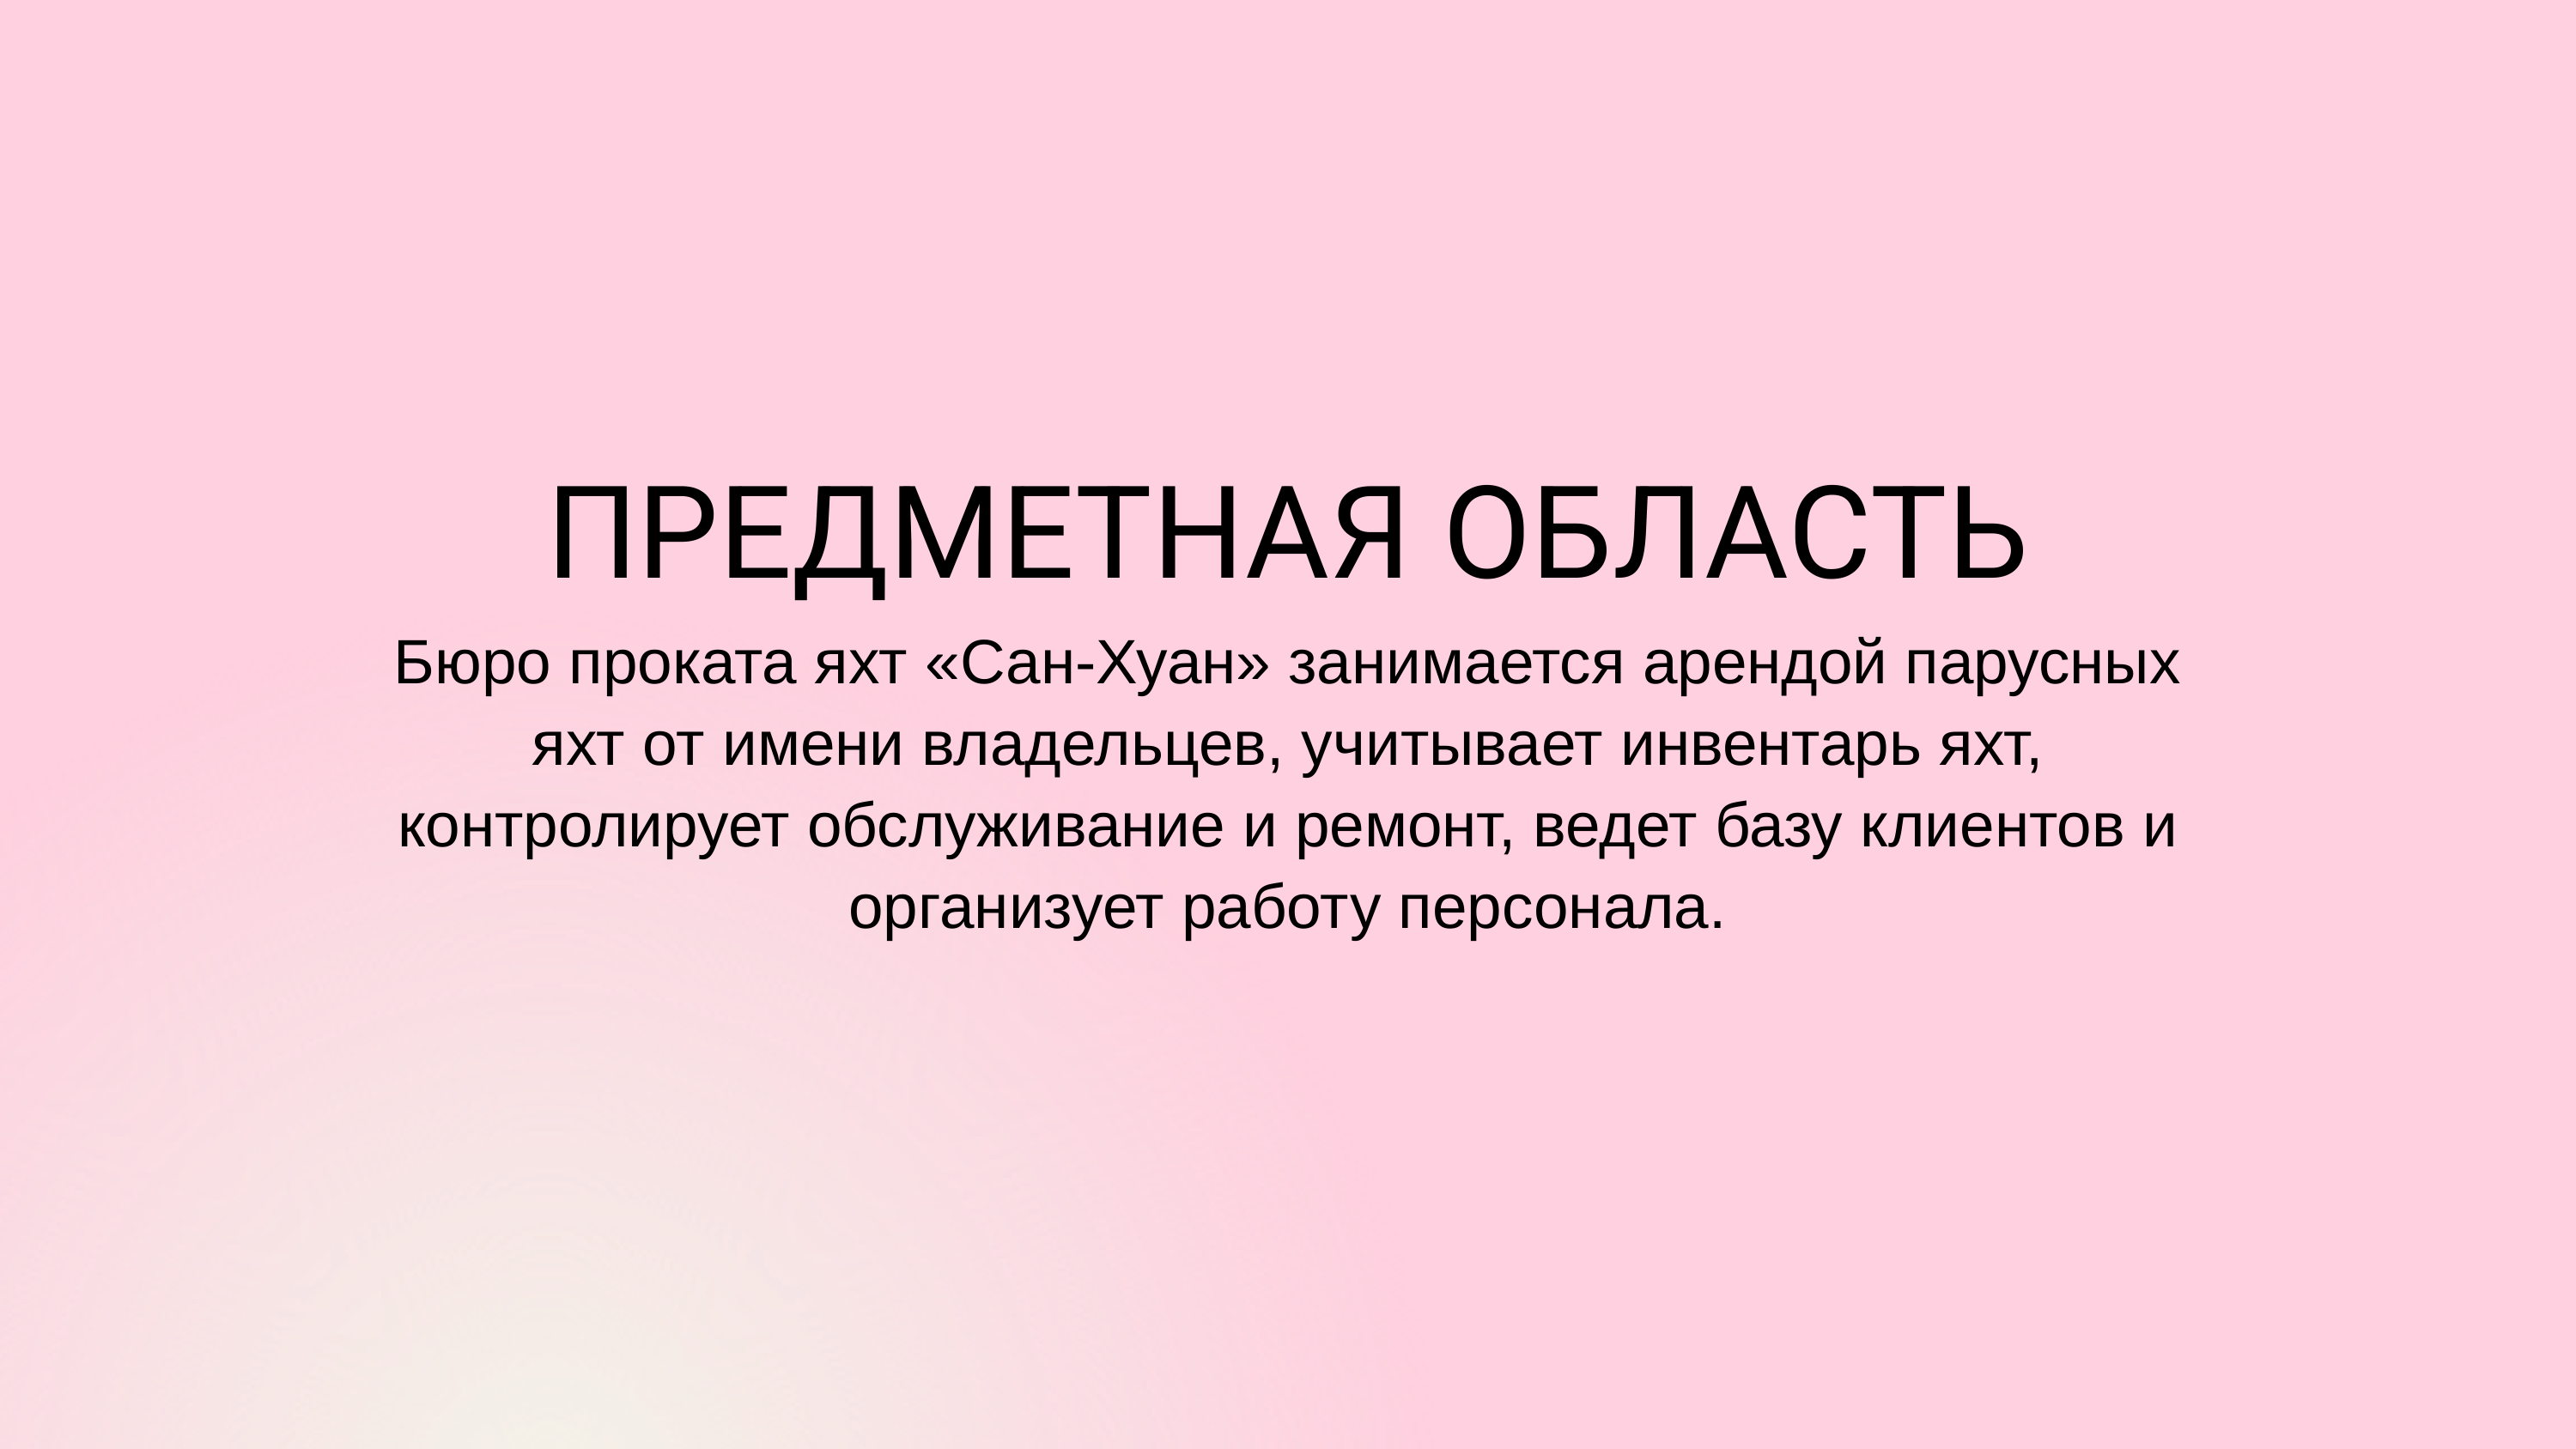

ПРЕДМЕТНАЯ ОБЛАСТЬ
Бюро проката яхт «Сан-Хуан» занимается арендой парусных яхт от имени владельцев, учитывает инвентарь яхт, контролирует обслуживание и ремонт, ведет базу клиентов и организует работу персонала.